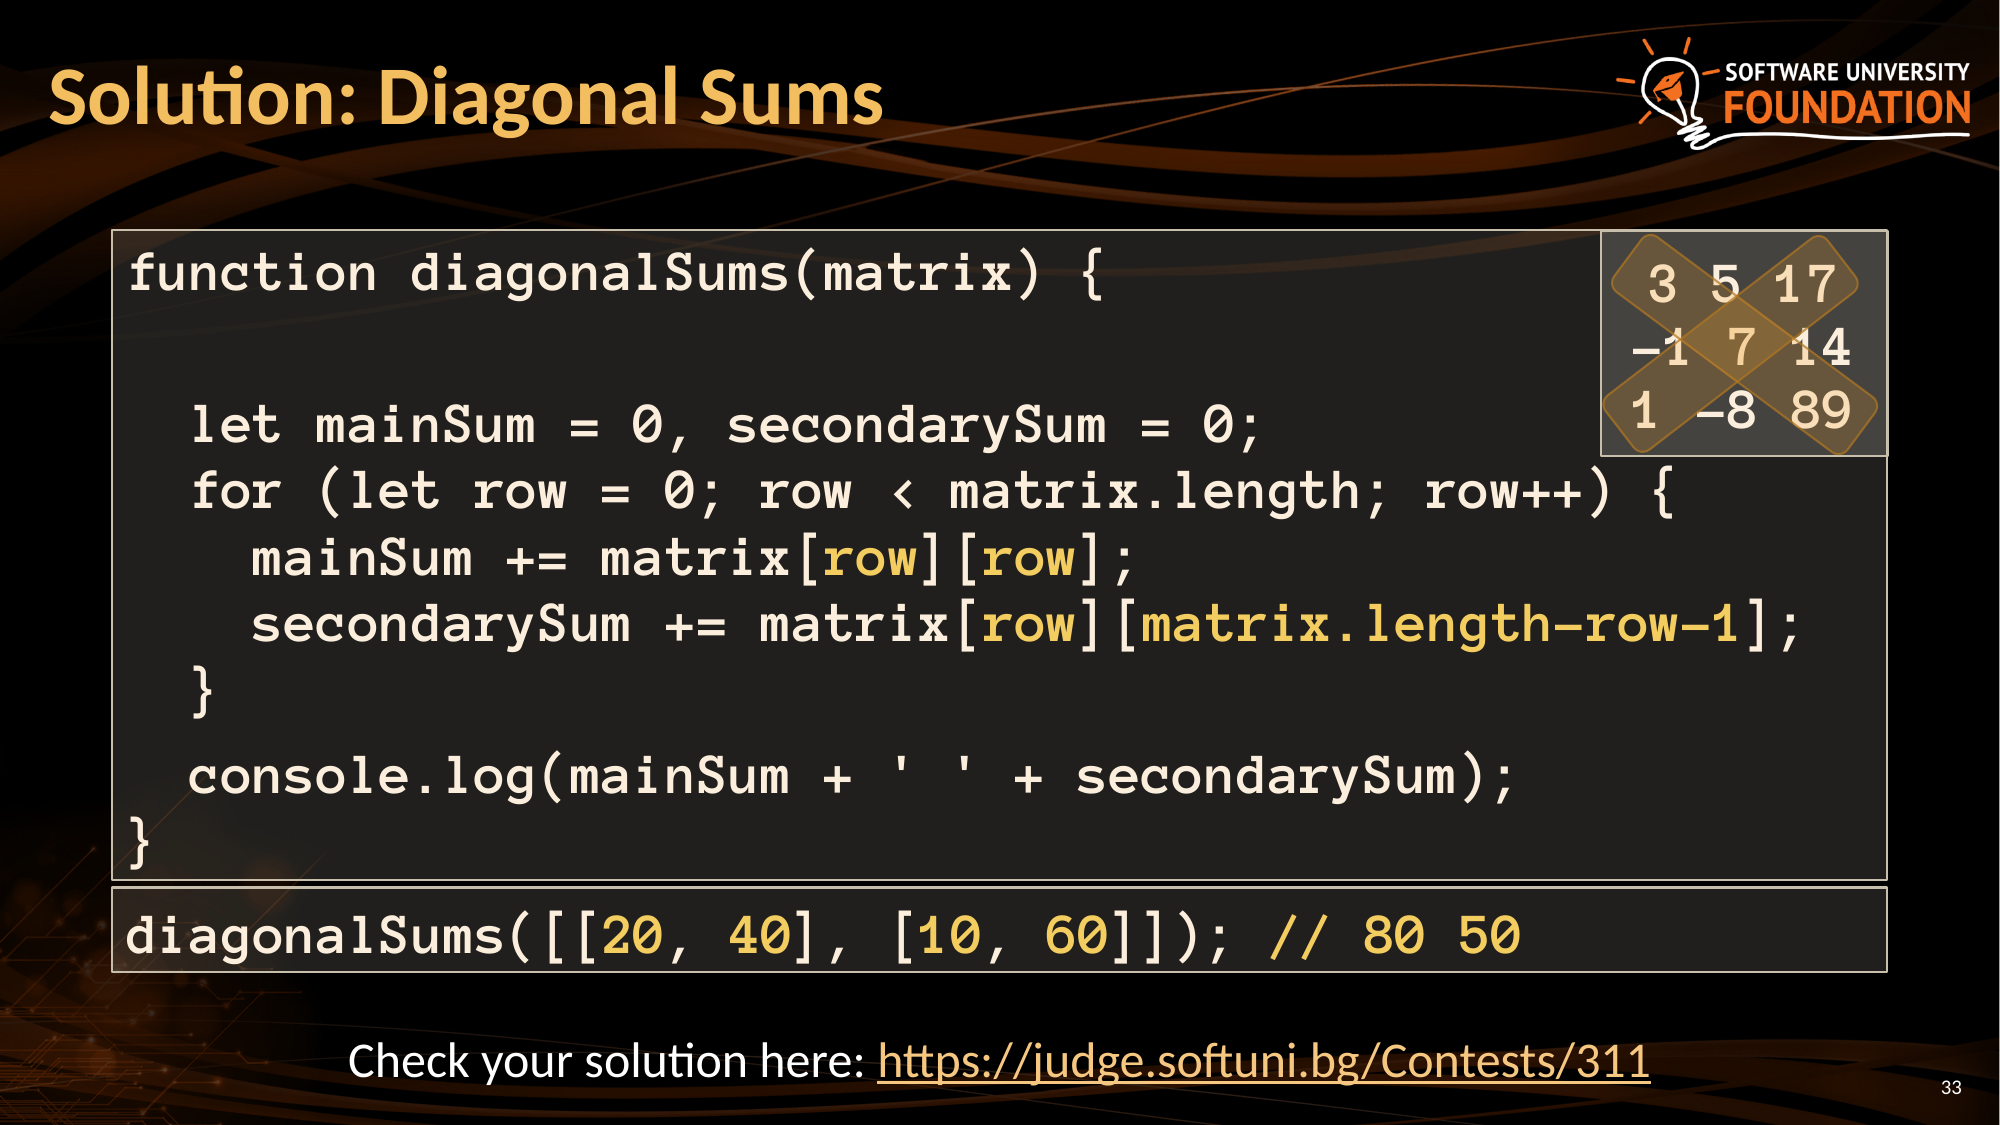

# Solution: Diagonal Sums
function diagonalSums(matrix) {

  let mainSum = 0, secondarySum = 0;
  for (let row = 0; row < matrix.length; row++) {
    mainSum += matrix[row][row];
    secondarySum += matrix[row][matrix.length-row-1];
  }
  console.log(mainSum + ' ' + secondarySum);
}

3 5 17
-1 7 14
1 -8 89
diagonalSums([[20, 40], [10, 60]]); // 80 50
Check your solution here: https://judge.softuni.bg/Contests/311
33